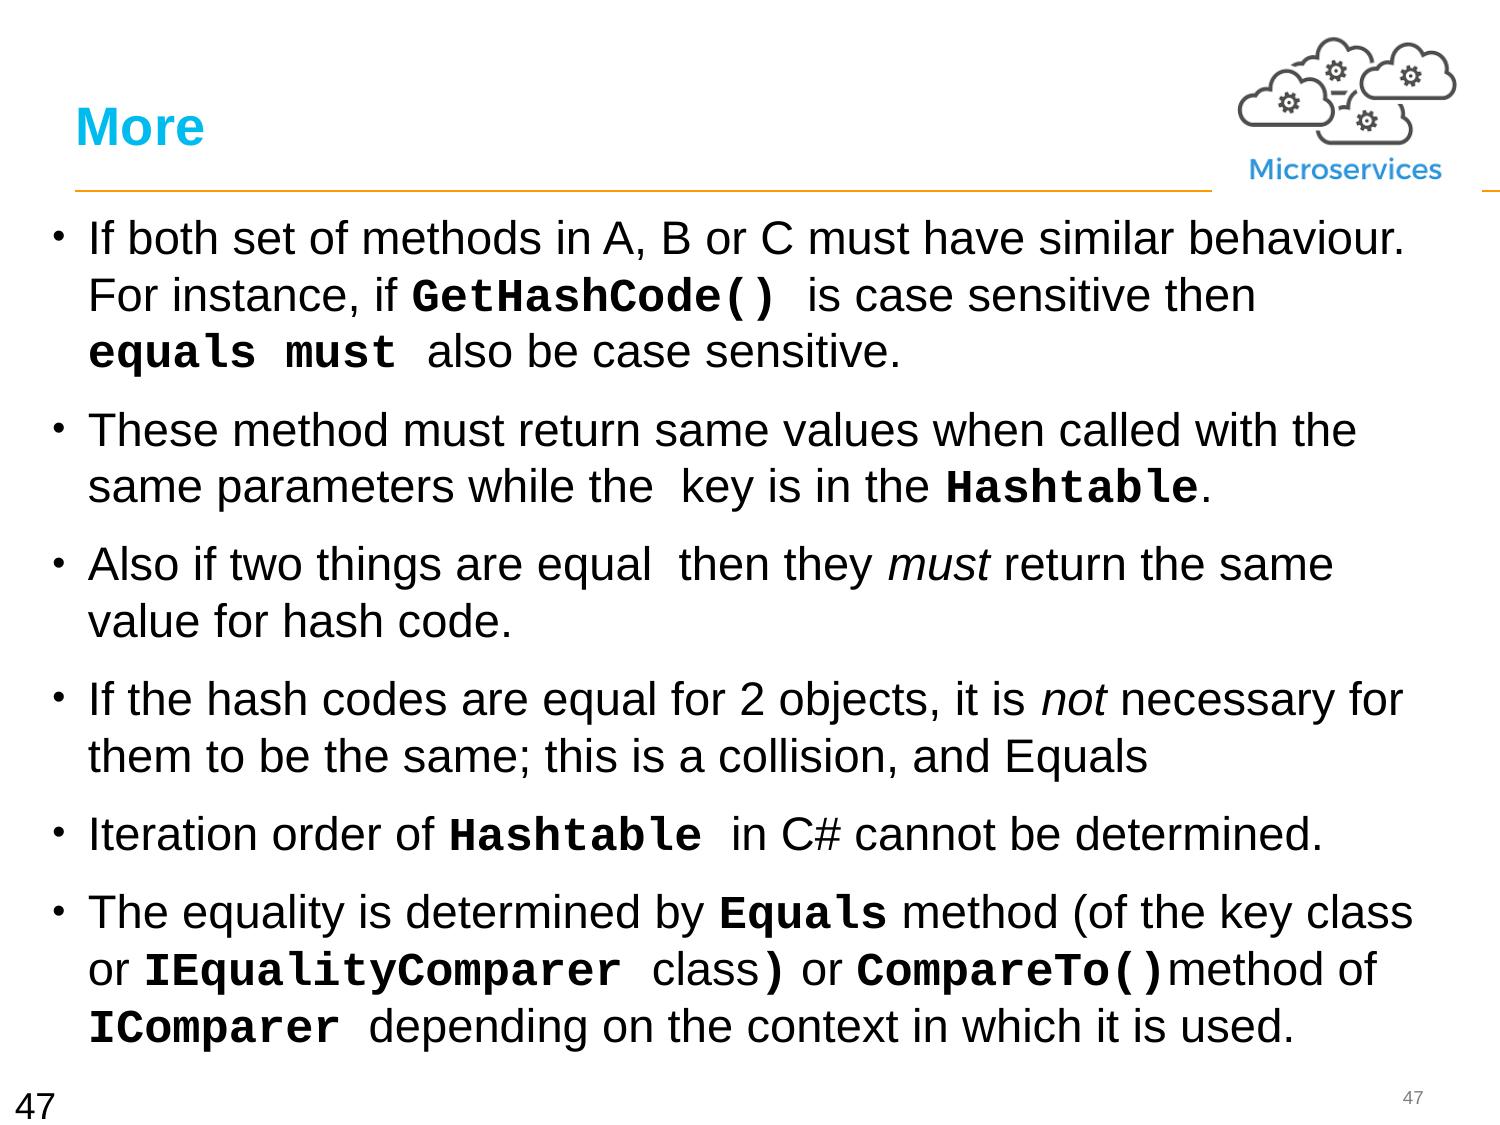

# More
If both set of methods in A, B or C must have similar behaviour. For instance, if GetHashCode() is case sensitive then equals must also be case sensitive.
These method must return same values when called with the same parameters while the  key is in the Hashtable.
Also if two things are equal  then they must return the same value for hash code.
If the hash codes are equal for 2 objects, it is not necessary for them to be the same; this is a collision, and Equals
Iteration order of Hashtable in C# cannot be determined.
The equality is determined by Equals method (of the key class or IEqualityComparer class) or CompareTo()method of IComparer  depending on the context in which it is used.

47